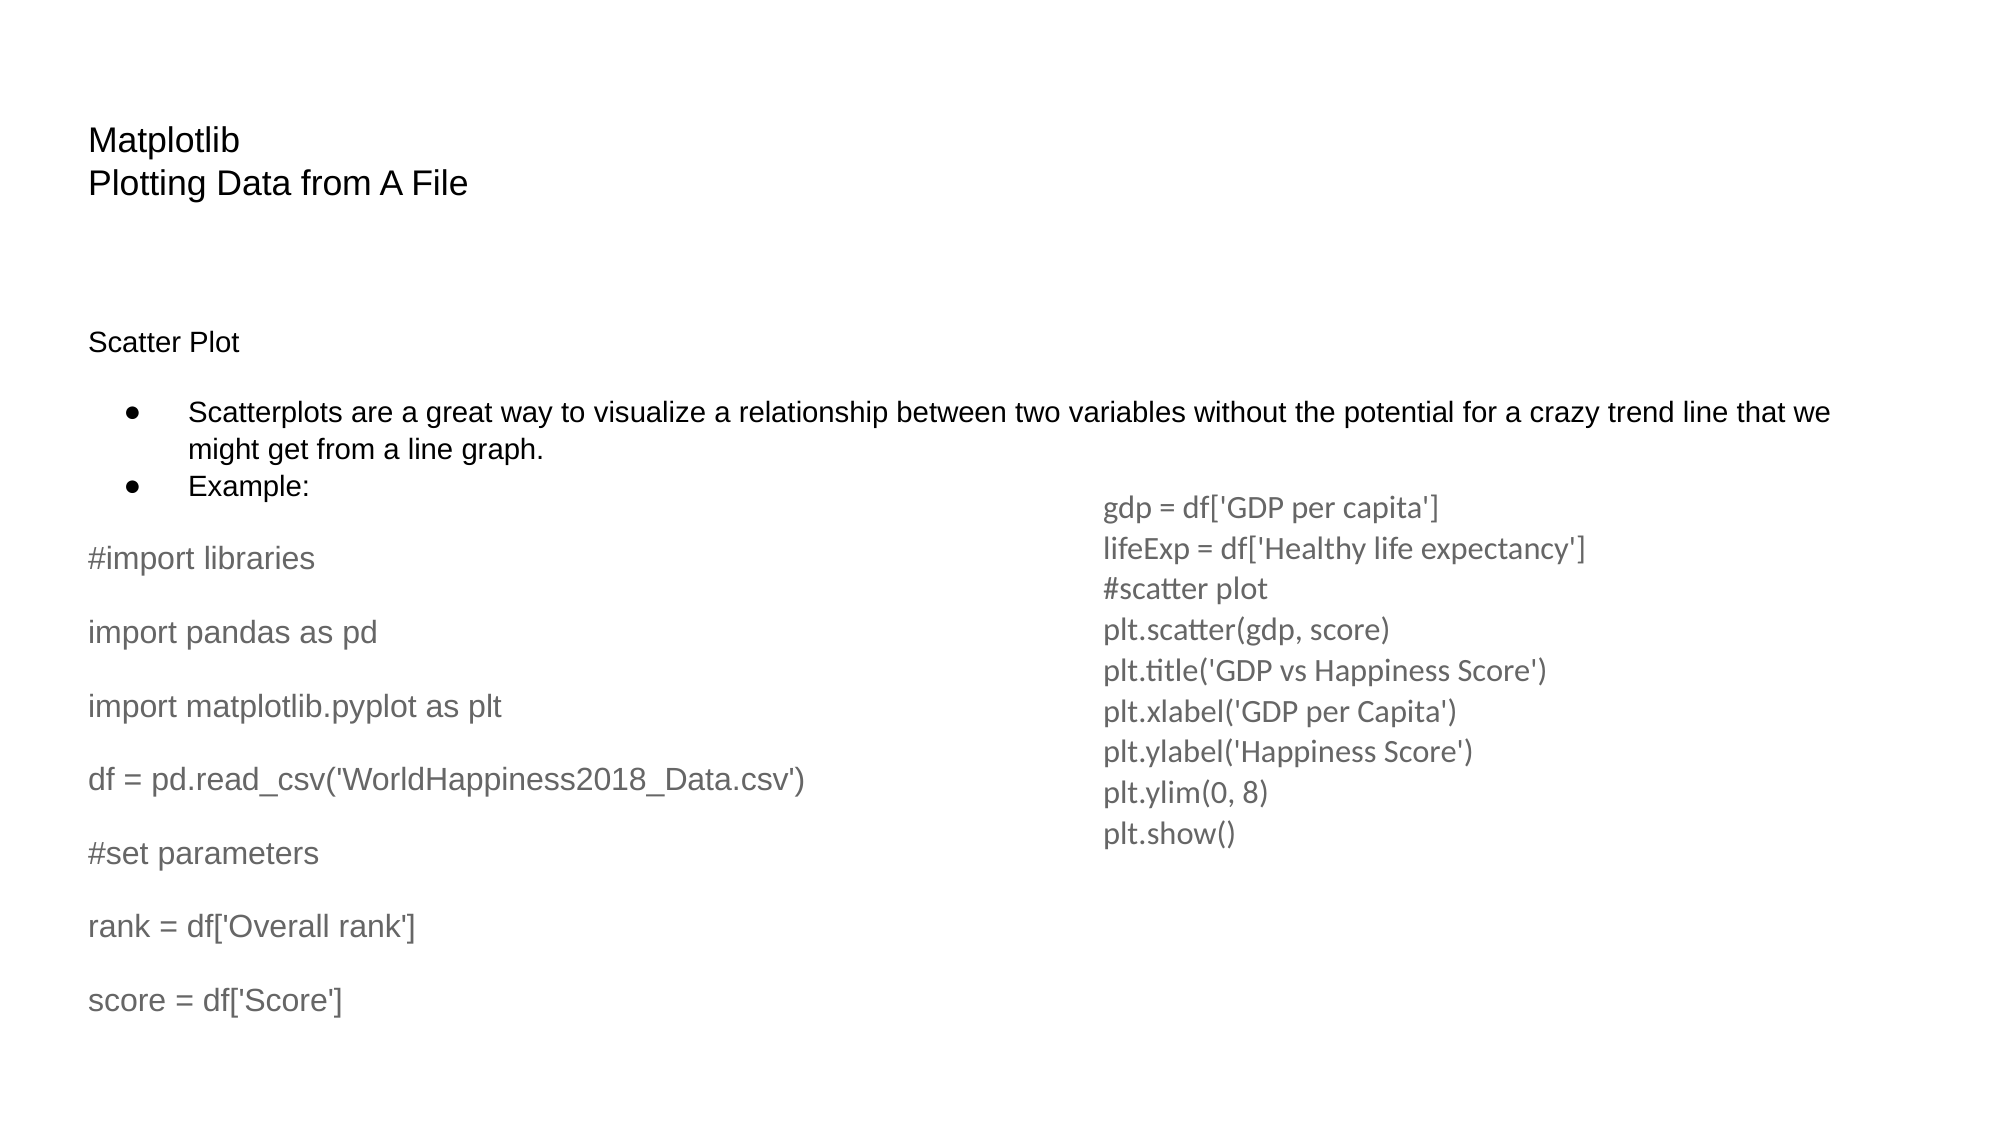

# Matplotlib
Plotting Data from A File

Scatter Plot
Scatterplots are a great way to visualize a relationship between two variables without the potential for a crazy trend line that we might get from a line graph.
Example:
#import libraries
import pandas as pd
import matplotlib.pyplot as plt
df = pd.read_csv('WorldHappiness2018_Data.csv')
#set parameters
rank = df['Overall rank']
score = df['Score']
gdp = df['GDP per capita']
lifeExp = df['Healthy life expectancy']
#scatter plot
plt.scatter(gdp, score)
plt.title('GDP vs Happiness Score')
plt.xlabel('GDP per Capita')
plt.ylabel('Happiness Score')
plt.ylim(0, 8)
plt.show()